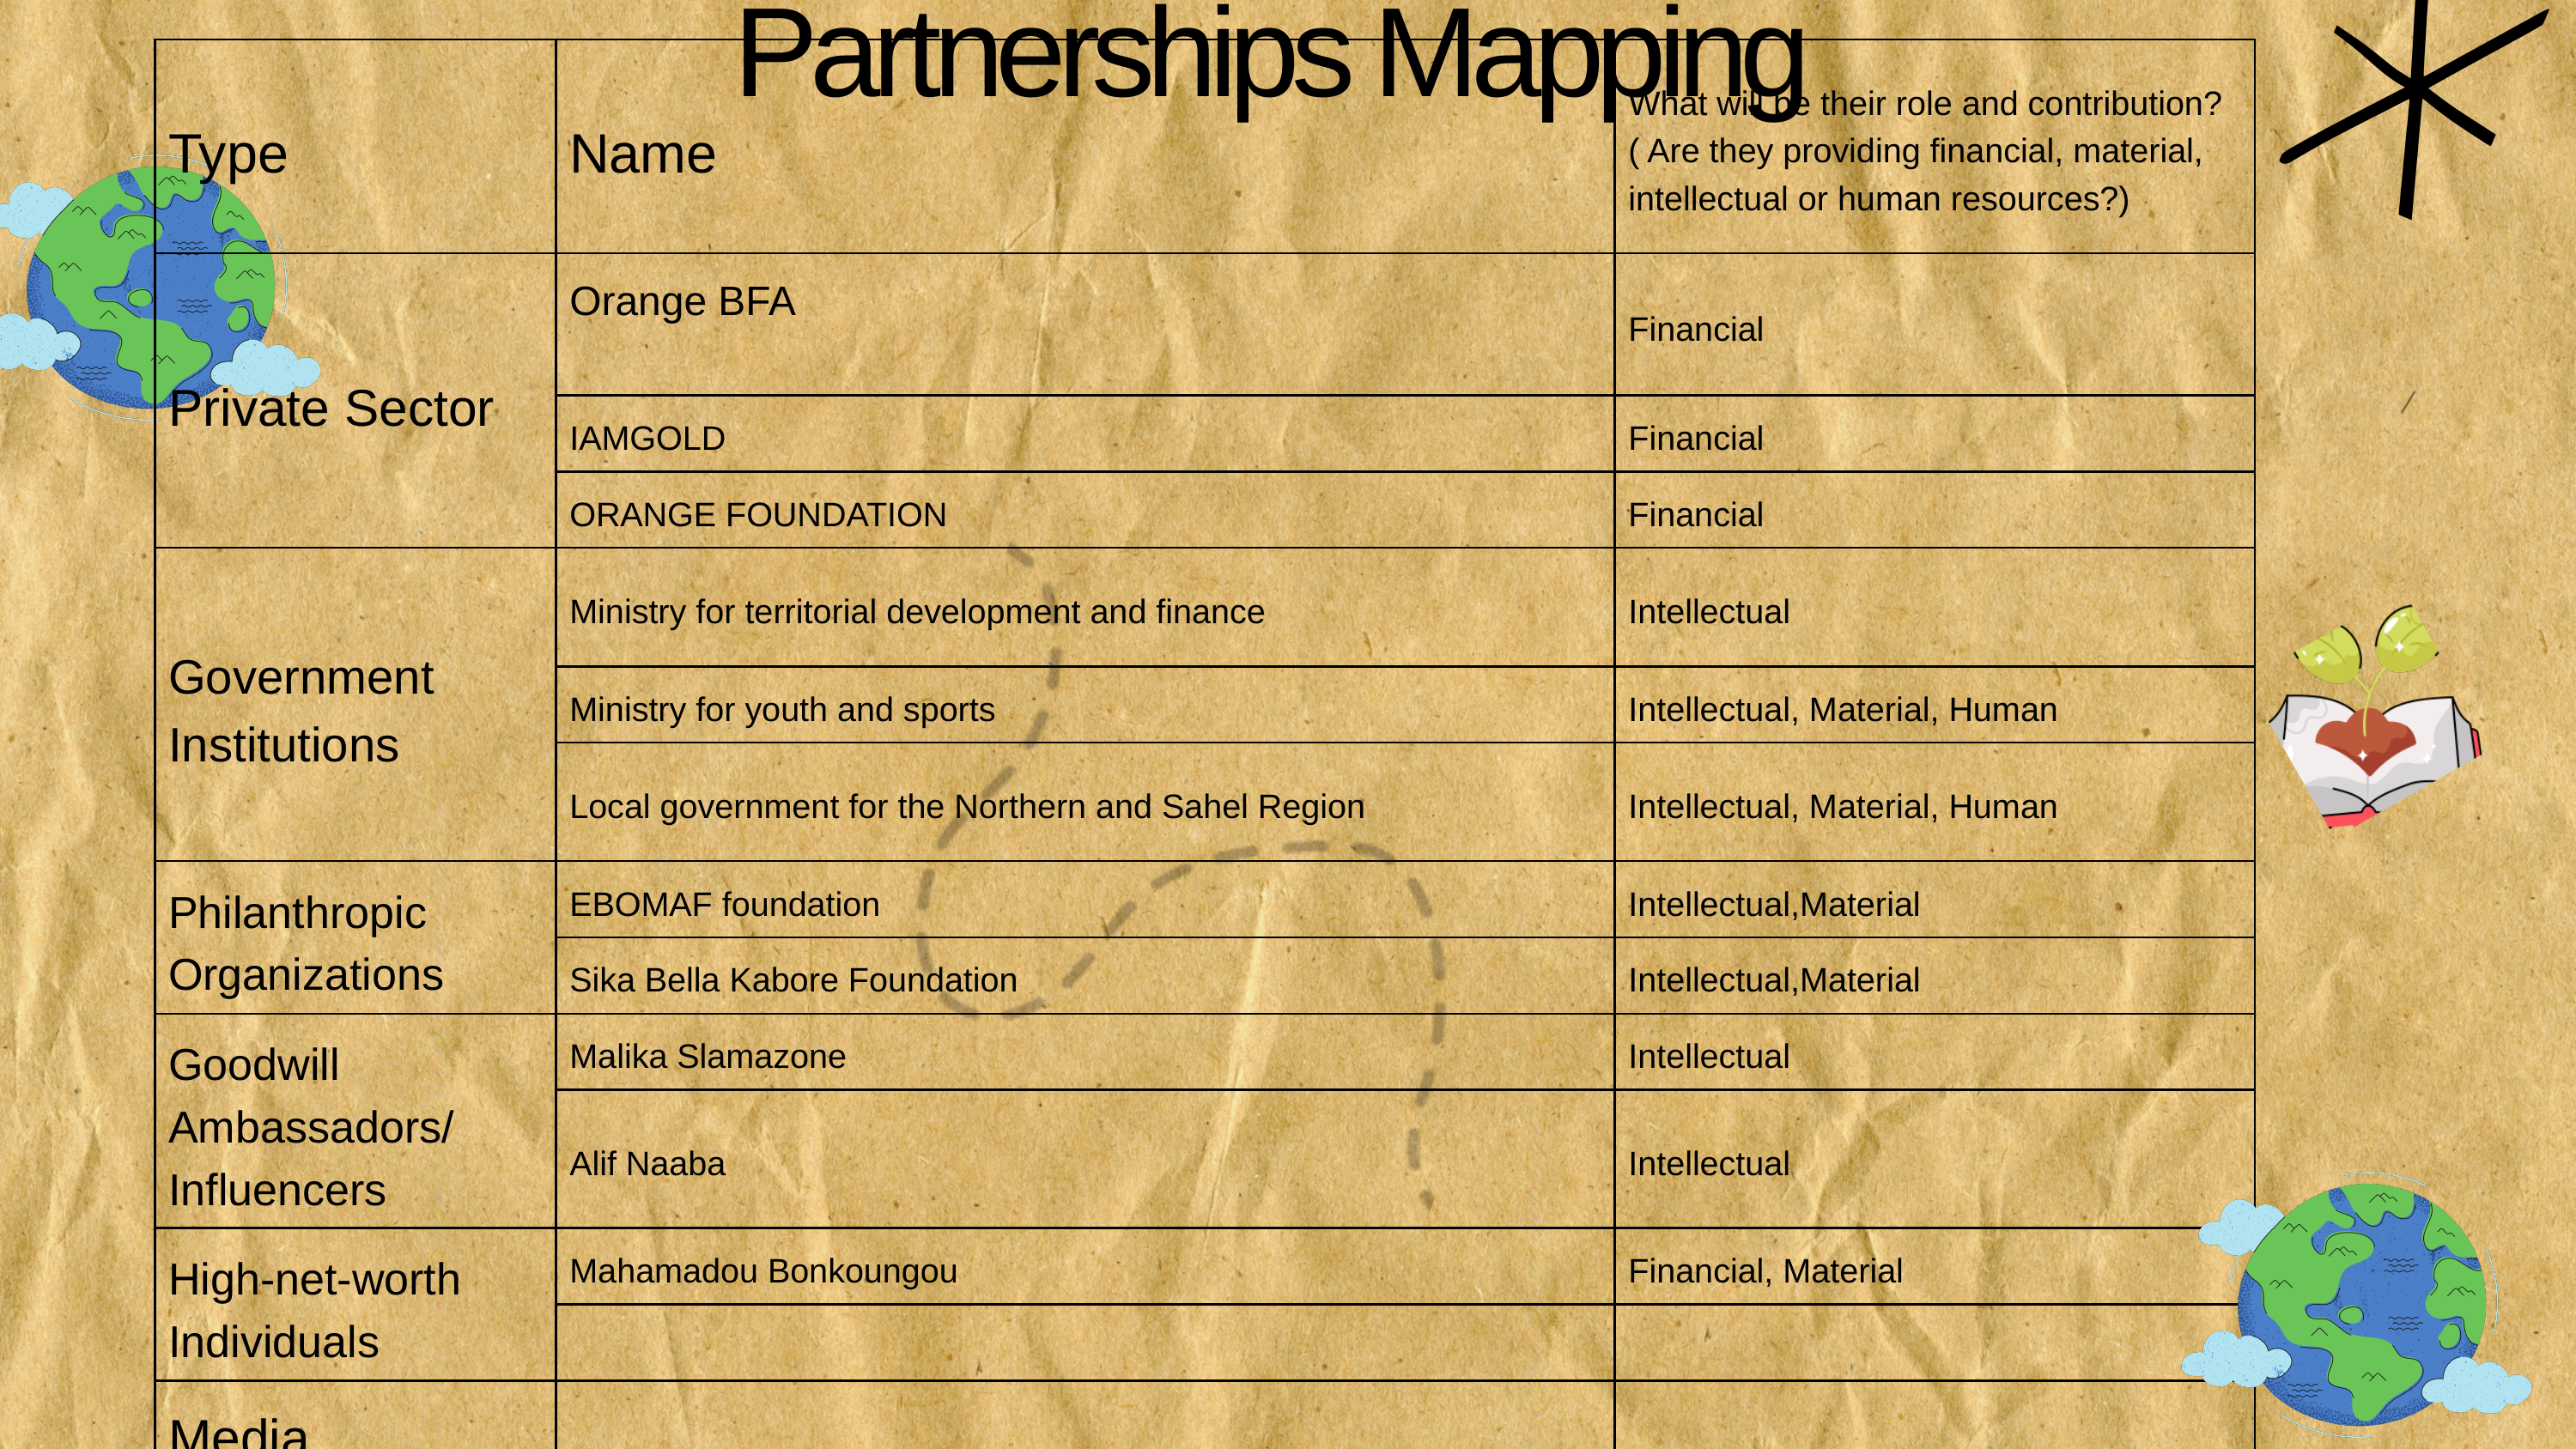

Partnerships Mapping
| Type | Name | What will be their role and contribution? ( Are they providing financial, material, intellectual or human resources?) |
| --- | --- | --- |
| Private Sector | Orange BFA | Financial |
| Private Sector | IAMGOLD | Financial |
| Private Sector | ORANGE FOUNDATION | Financial |
| Government Institutions | Ministry for territorial development and finance | Intellectual |
| Government Institutions | Ministry for youth and sports | Intellectual, Material, Human |
| Government Institutions | Local government for the Northern and Sahel Region | Intellectual, Material, Human |
| Philanthropic Organizations | EBOMAF foundation | Intellectual,Material |
| Philanthropic Organizations | Sika Bella Kabore Foundation | Intellectual,Material |
| Goodwill Ambassadors/ Influencers | Malika Slamazone | Intellectual |
| Goodwill Ambassadors/ Influencers | Alif Naaba | Intellectual |
| High-net-worth Individuals | Mahamadou Bonkoungou | Financial, Material |
| High-net-worth Individuals |  |  |
| Media |  |  |